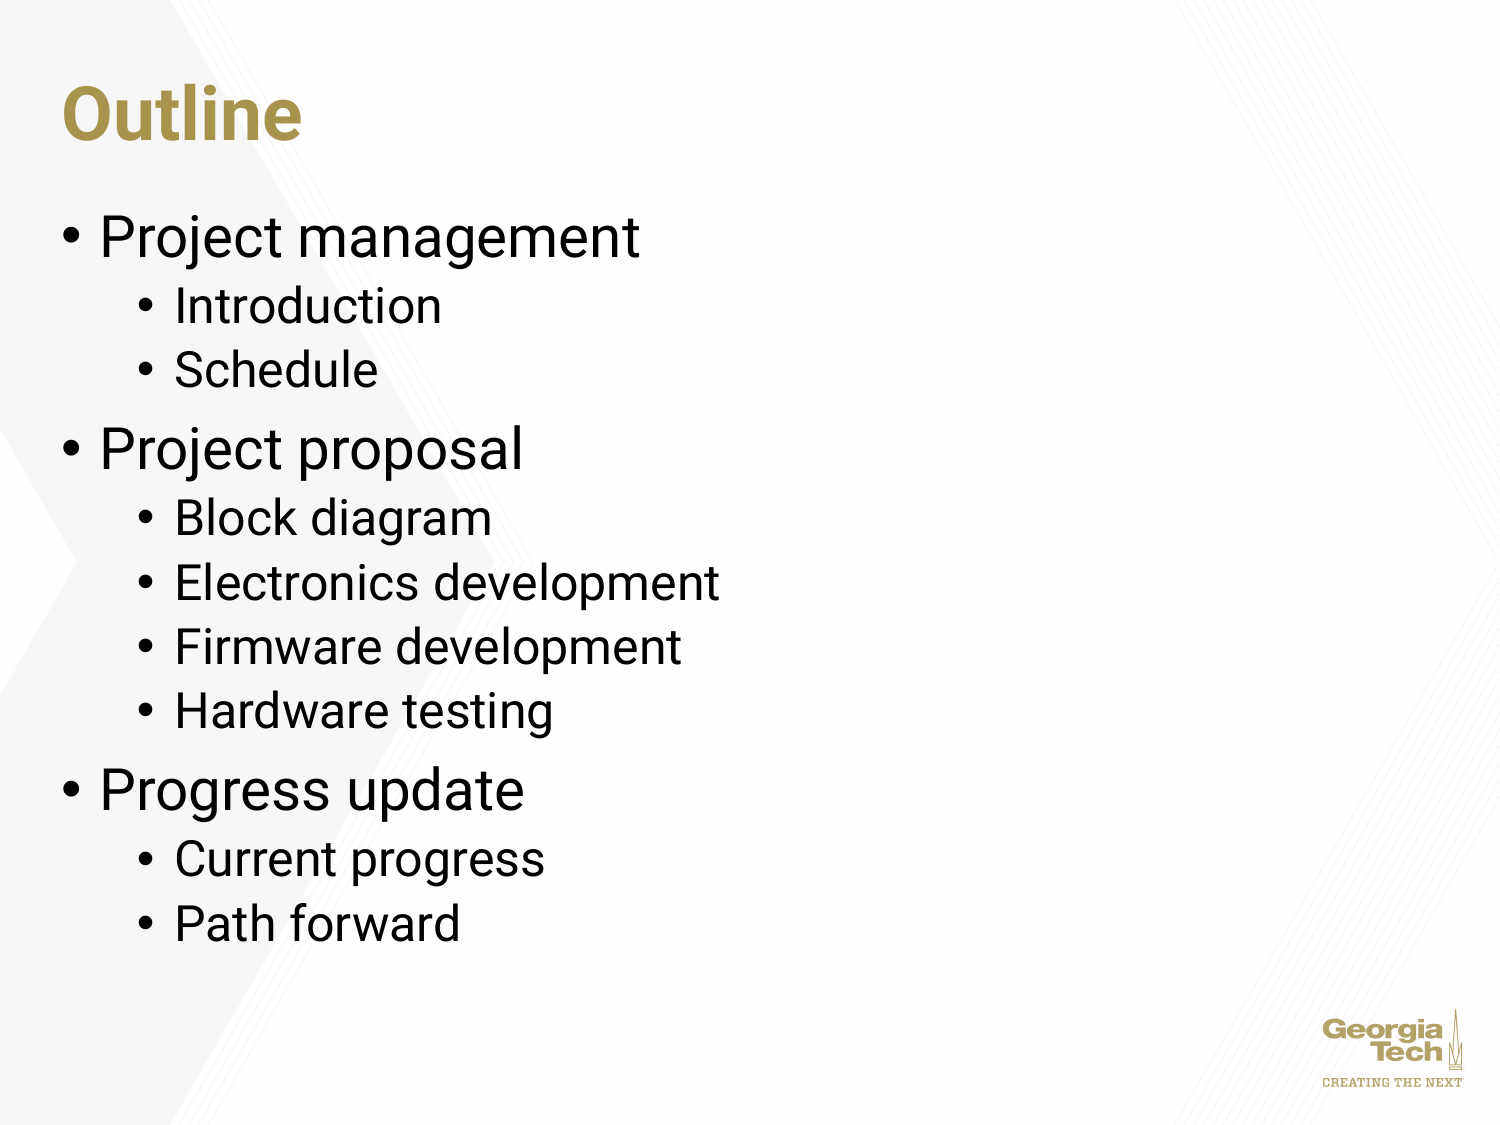

# Outline
Project management
Introduction
Schedule
Project proposal
Block diagram
Electronics development
Firmware development
Hardware testing
Progress update
Current progress
Path forward